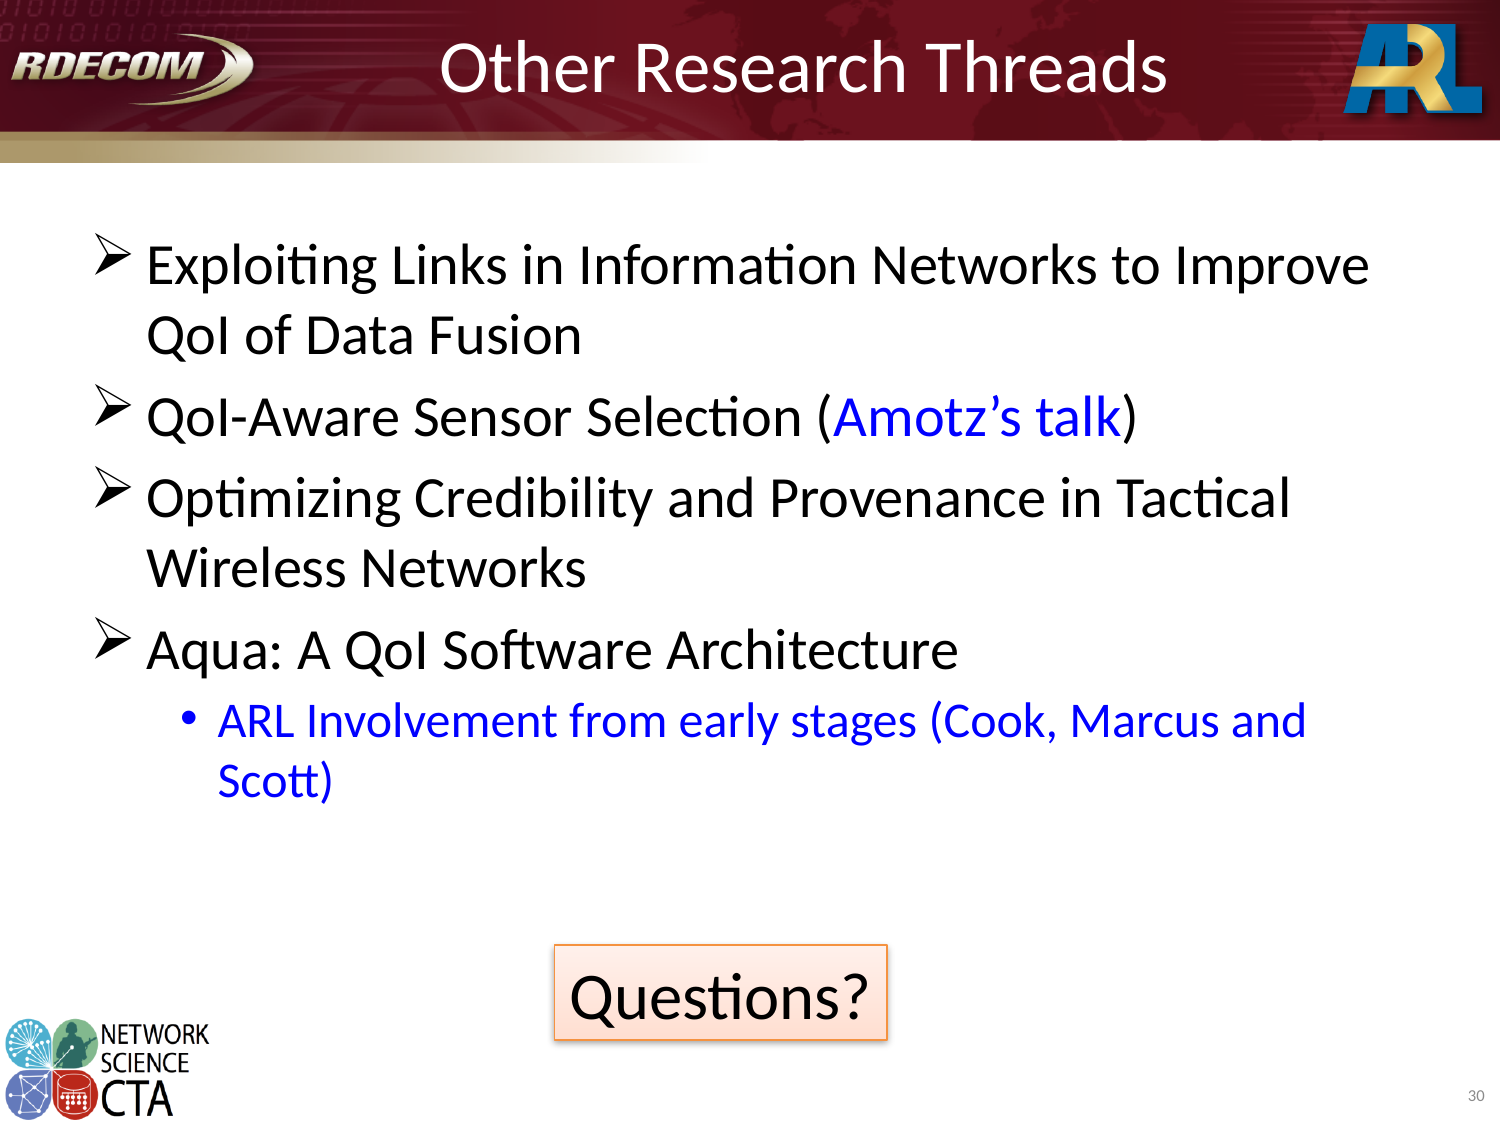

# Other Research Threads
Exploiting Links in Information Networks to Improve QoI of Data Fusion
QoI-Aware Sensor Selection (Amotz’s talk)
Optimizing Credibility and Provenance in Tactical Wireless Networks
Aqua: A QoI Software Architecture
ARL Involvement from early stages (Cook, Marcus and Scott)
Questions?
30